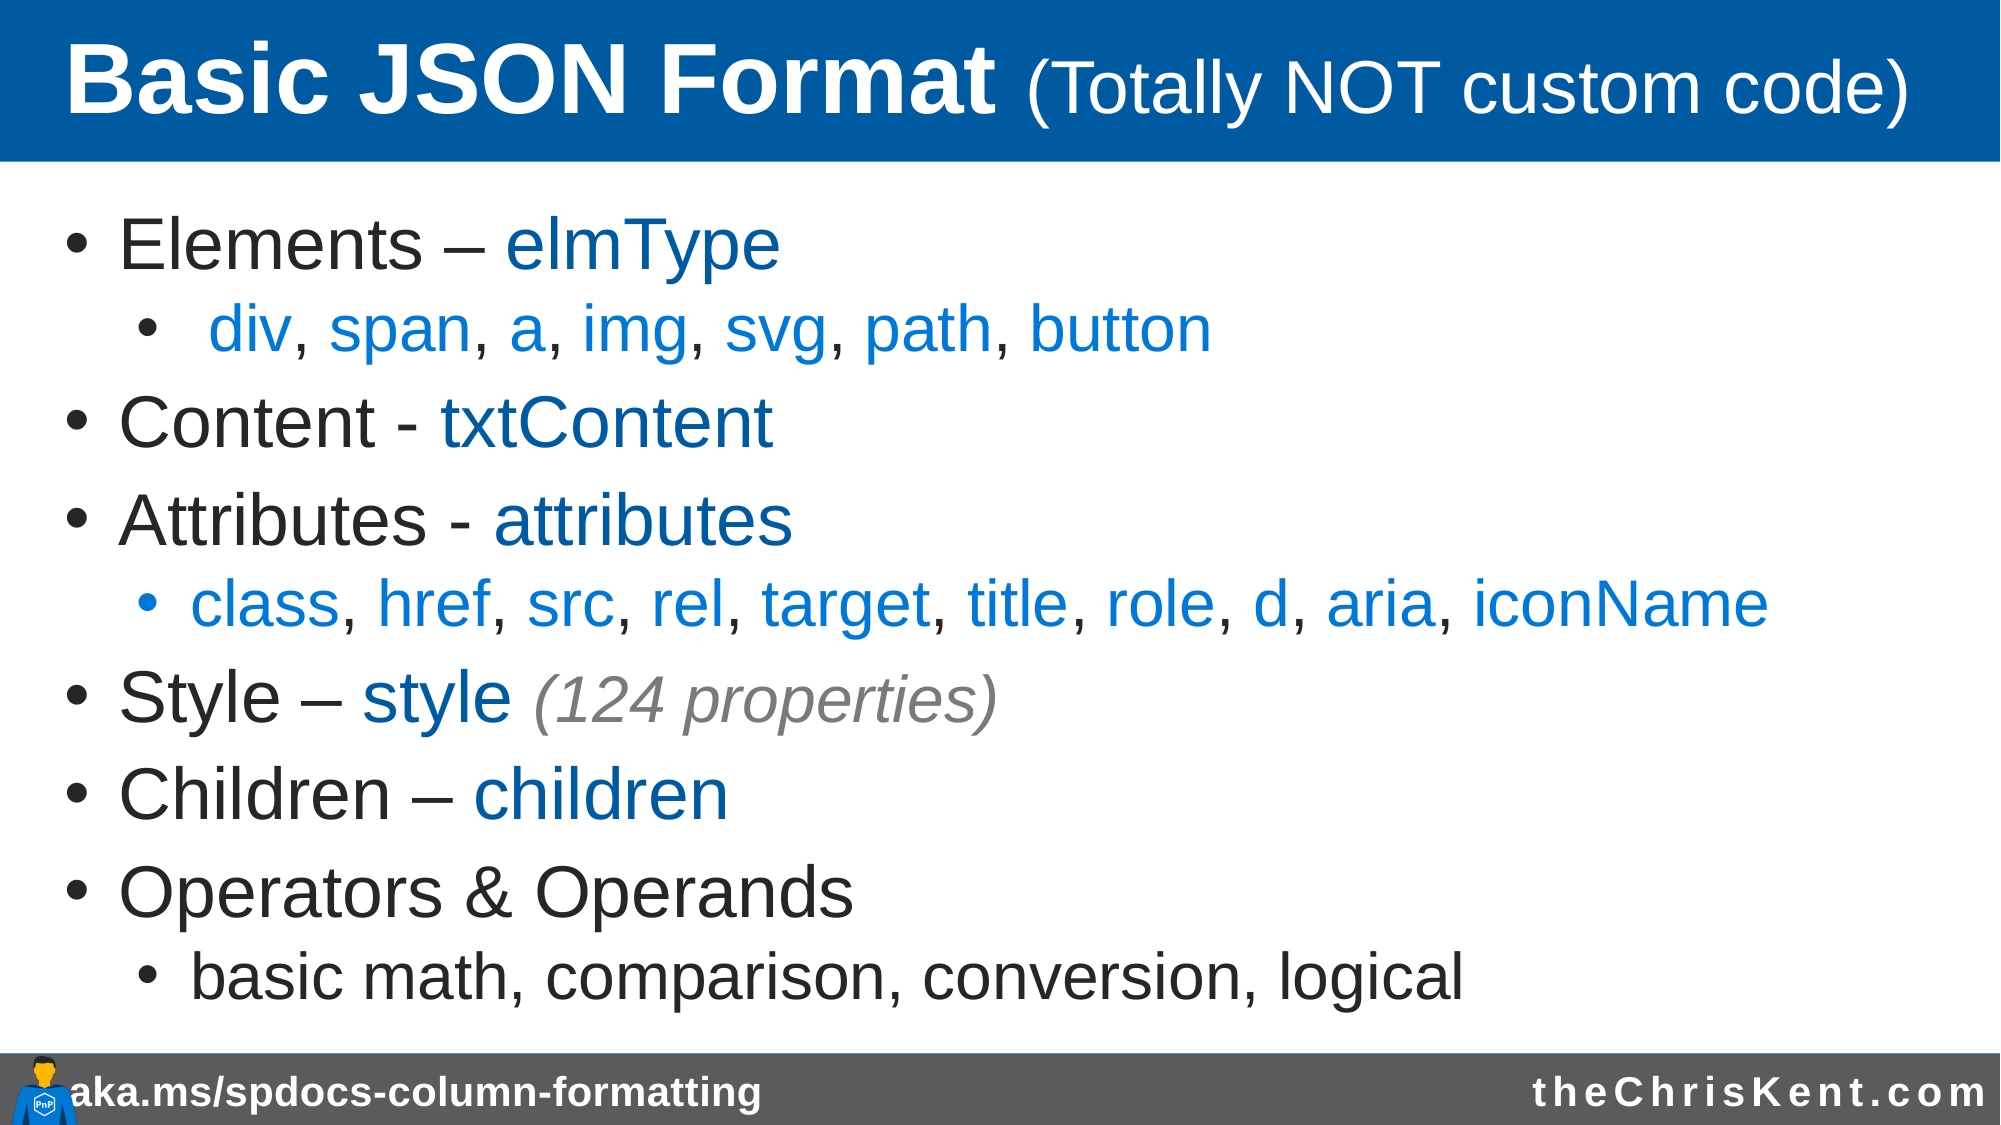

# Basic JSON Format (Totally NOT custom code)
Elements – elmType
 div, span, a, img, svg, path, button
Content - txtContent
Attributes - attributes
class, href, src, rel, target, title, role, d, aria, iconName
Style – style (124 properties)
Children – children
Operators & Operands
basic math, comparison, conversion, logical